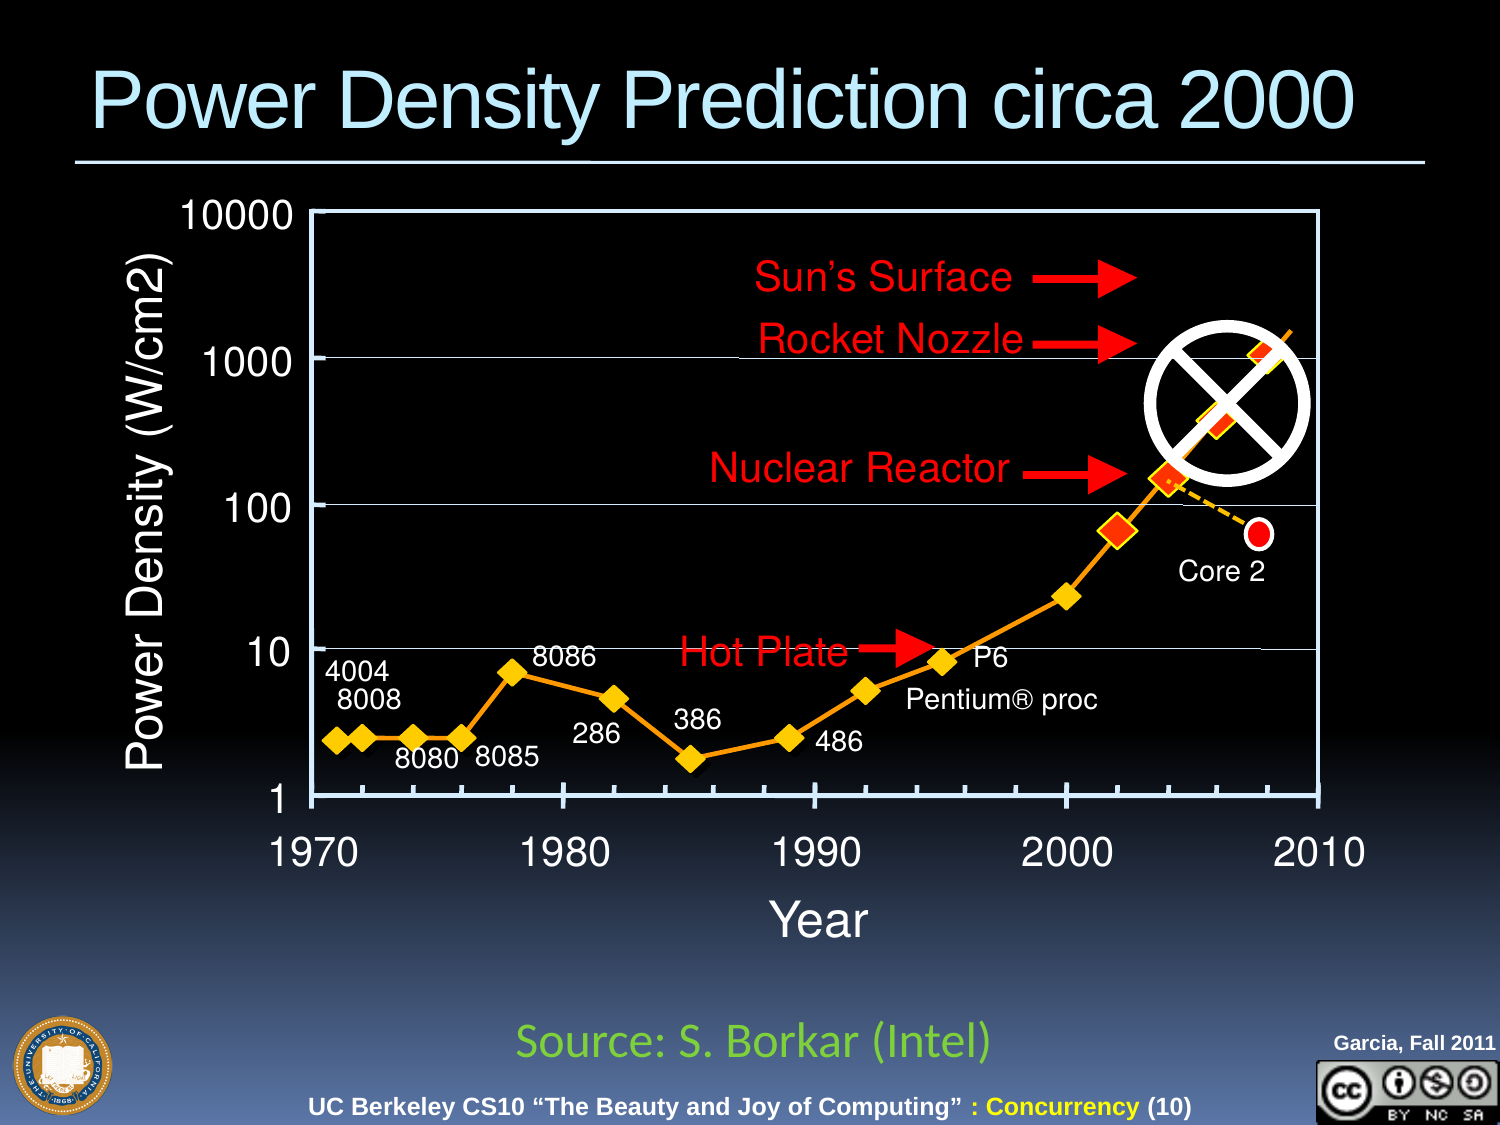

# Power Density Prediction circa 2000
10000

Sun’s Surface

Rocket Nozzle

1000

Nuclear Reactor

100
Power Density (W/cm2)

Hot Plate

10
8086
P6

4004

8008
Pentium® proc

386
286
486

8085

8080

1

1970
1980
1990
2000
2010
Year
Source: S. Borkar (Intel)

Core 2